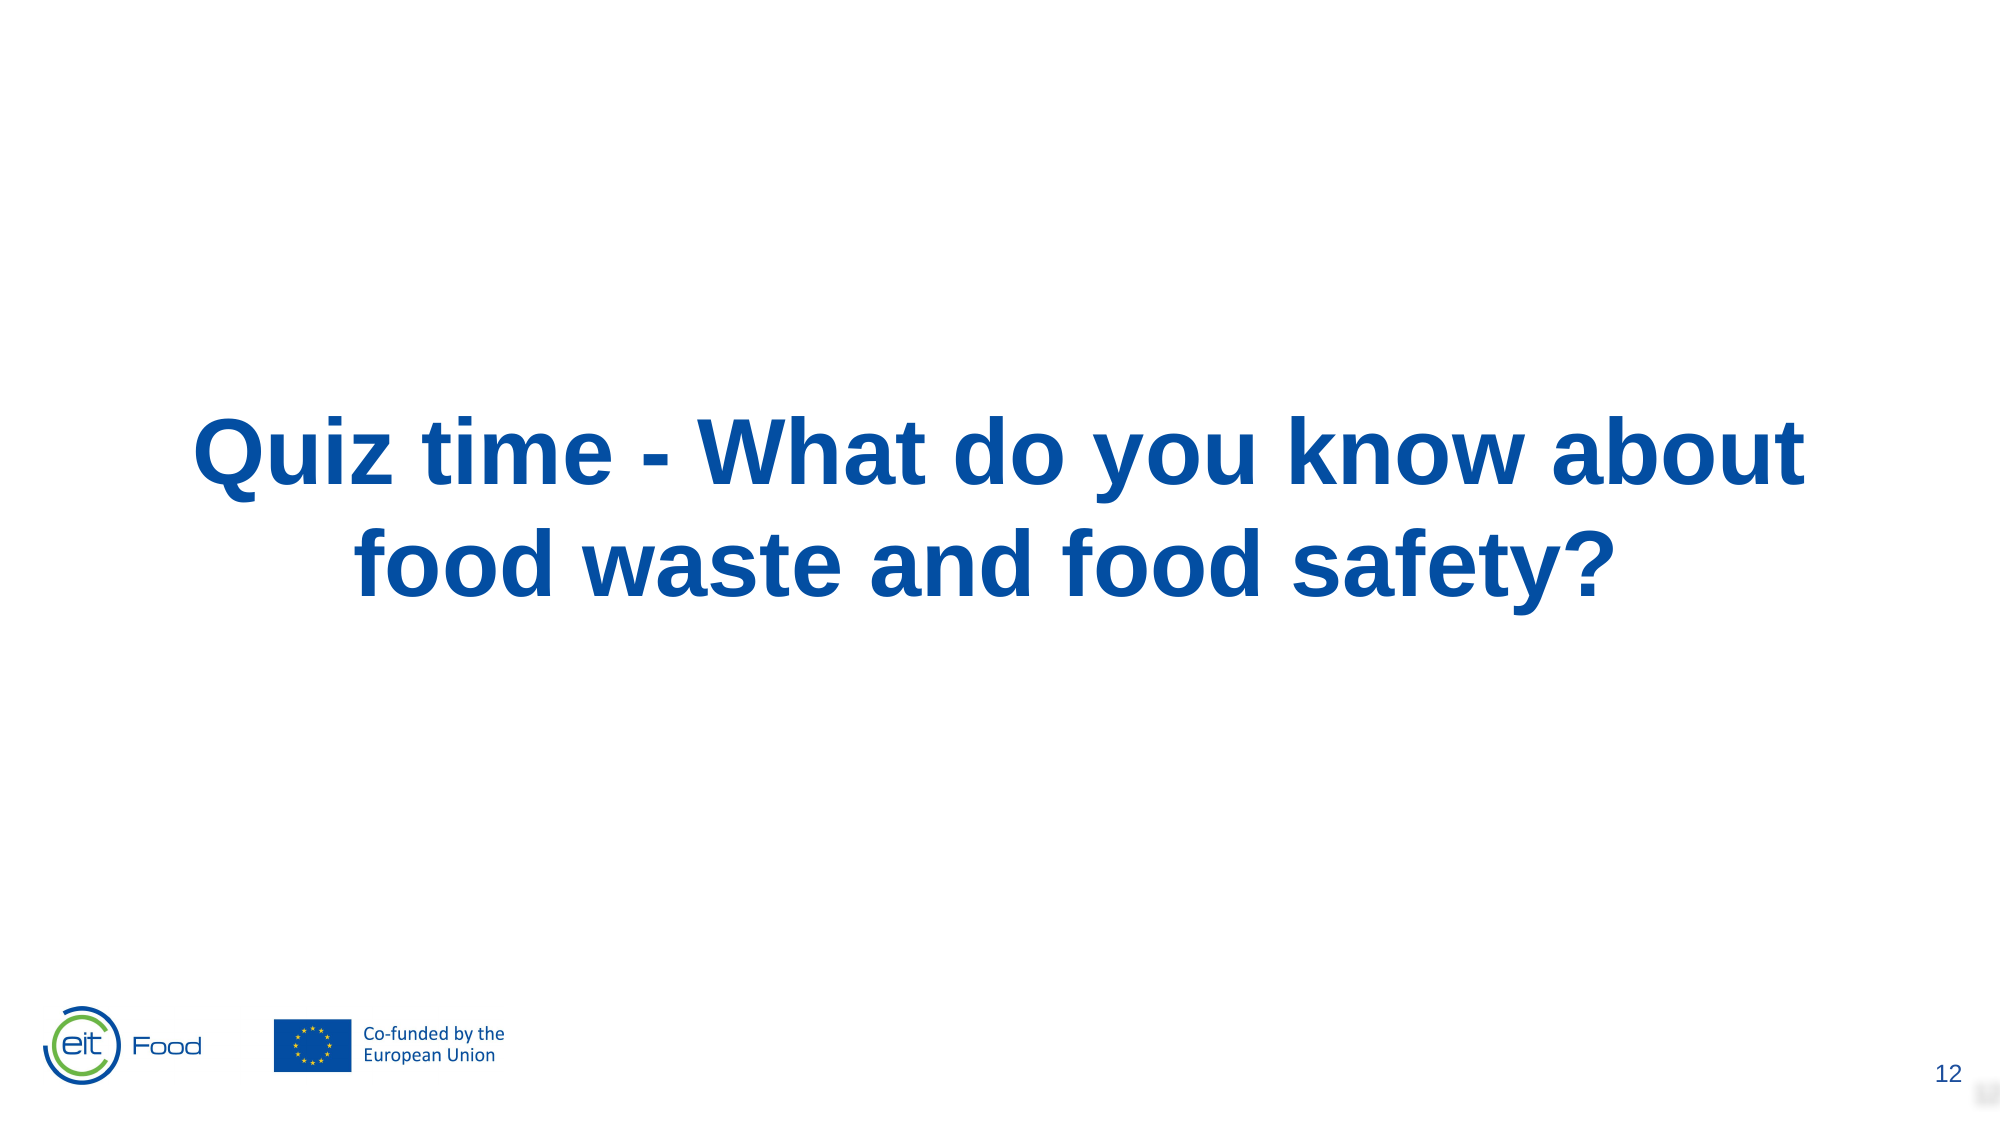

Quiz time - What do you know about food waste and food safety?
12